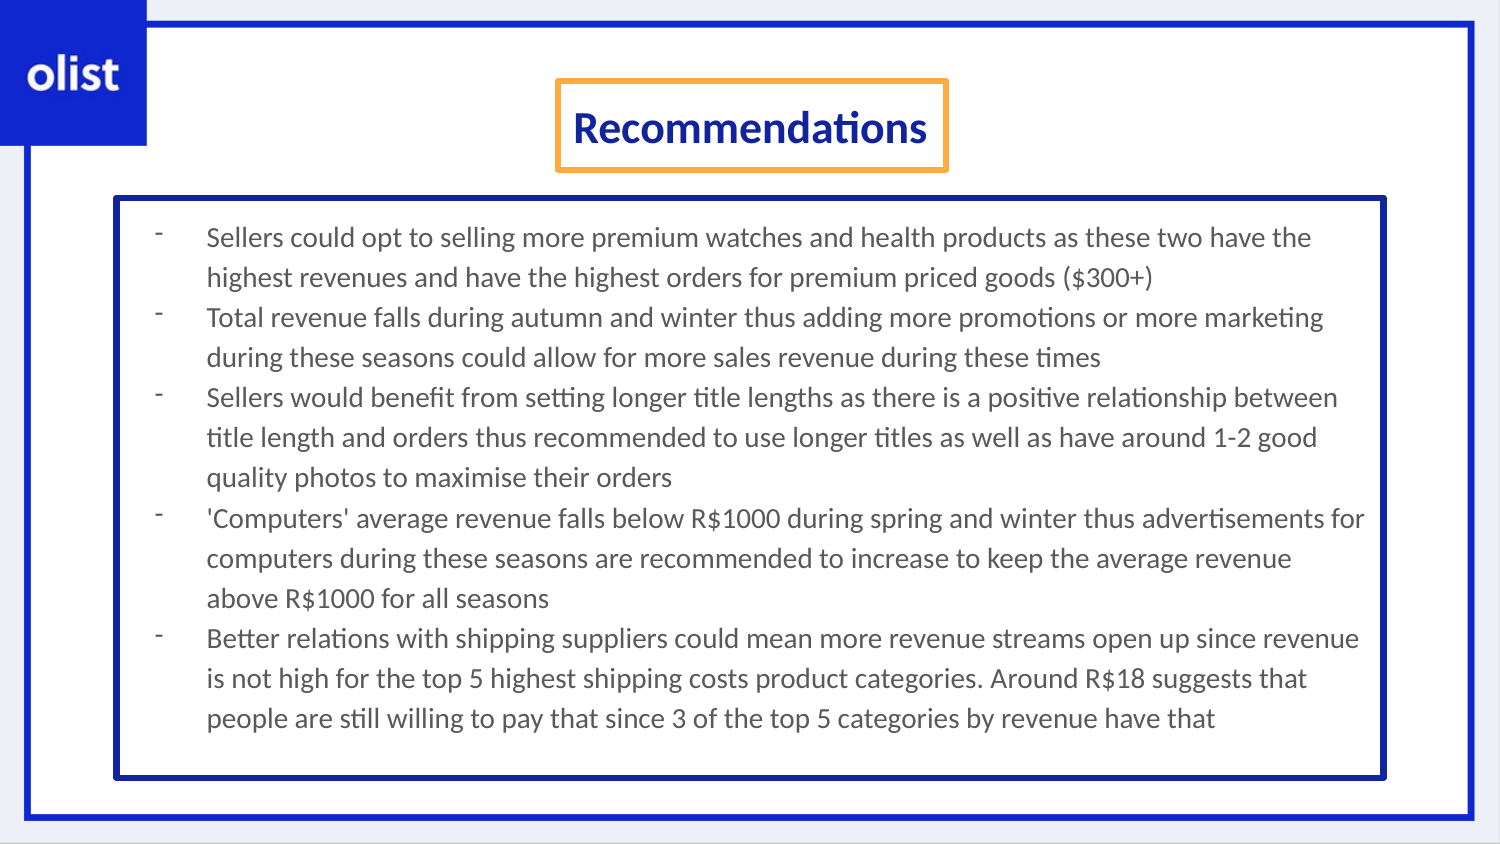

# Recommendations
Sellers could opt to selling more premium watches and health products as these two have the highest revenues and have the highest orders for premium priced goods ($300+)
Total revenue falls during autumn and winter thus adding more promotions or more marketing during these seasons could allow for more sales revenue during these times
Sellers would benefit from setting longer title lengths as there is a positive relationship between title length and orders thus recommended to use longer titles as well as have around 1-2 good quality photos to maximise their orders
'Computers' average revenue falls below R$1000 during spring and winter thus advertisements for computers during these seasons are recommended to increase to keep the average revenue above R$1000 for all seasons
Better relations with shipping suppliers could mean more revenue streams open up since revenue is not high for the top 5 highest shipping costs product categories. Around R$18 suggests that people are still willing to pay that since 3 of the top 5 categories by revenue have that